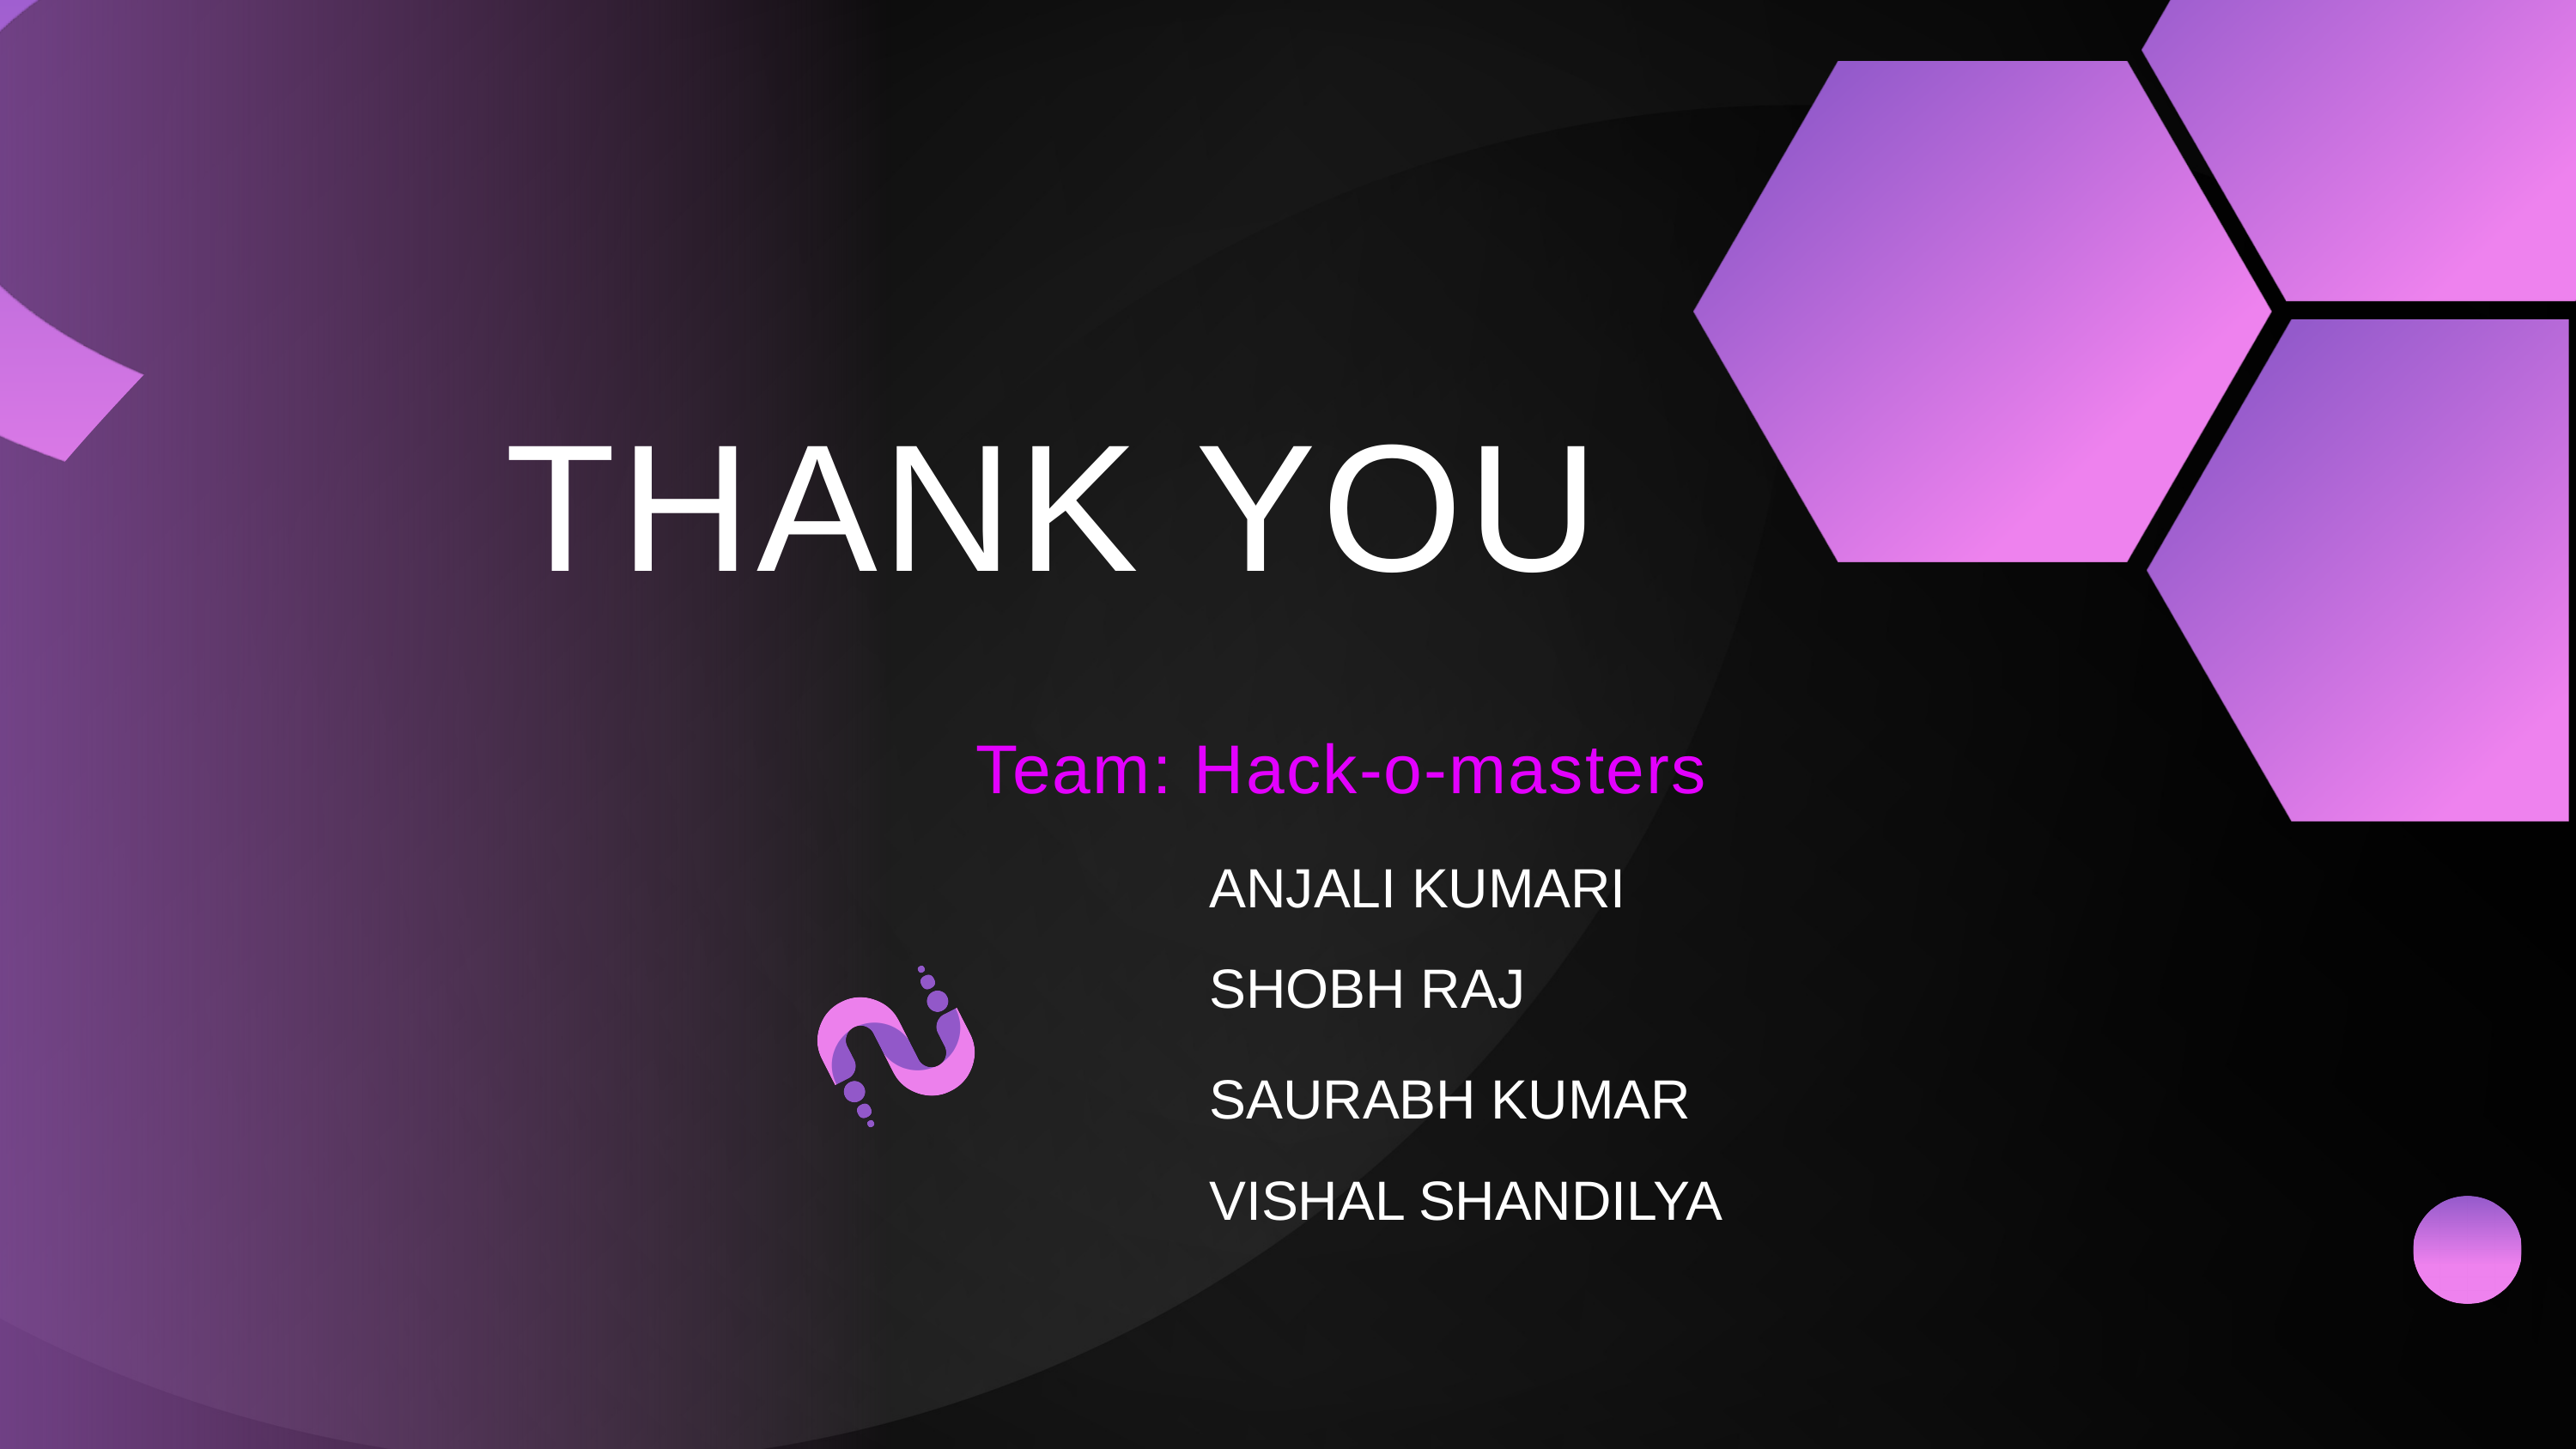

THANK YOU
Team: Hack-o-masters
ANJALI KUMARI
SHOBH RAJ

SAURABH KUMAR
VISHAL SHANDILYA